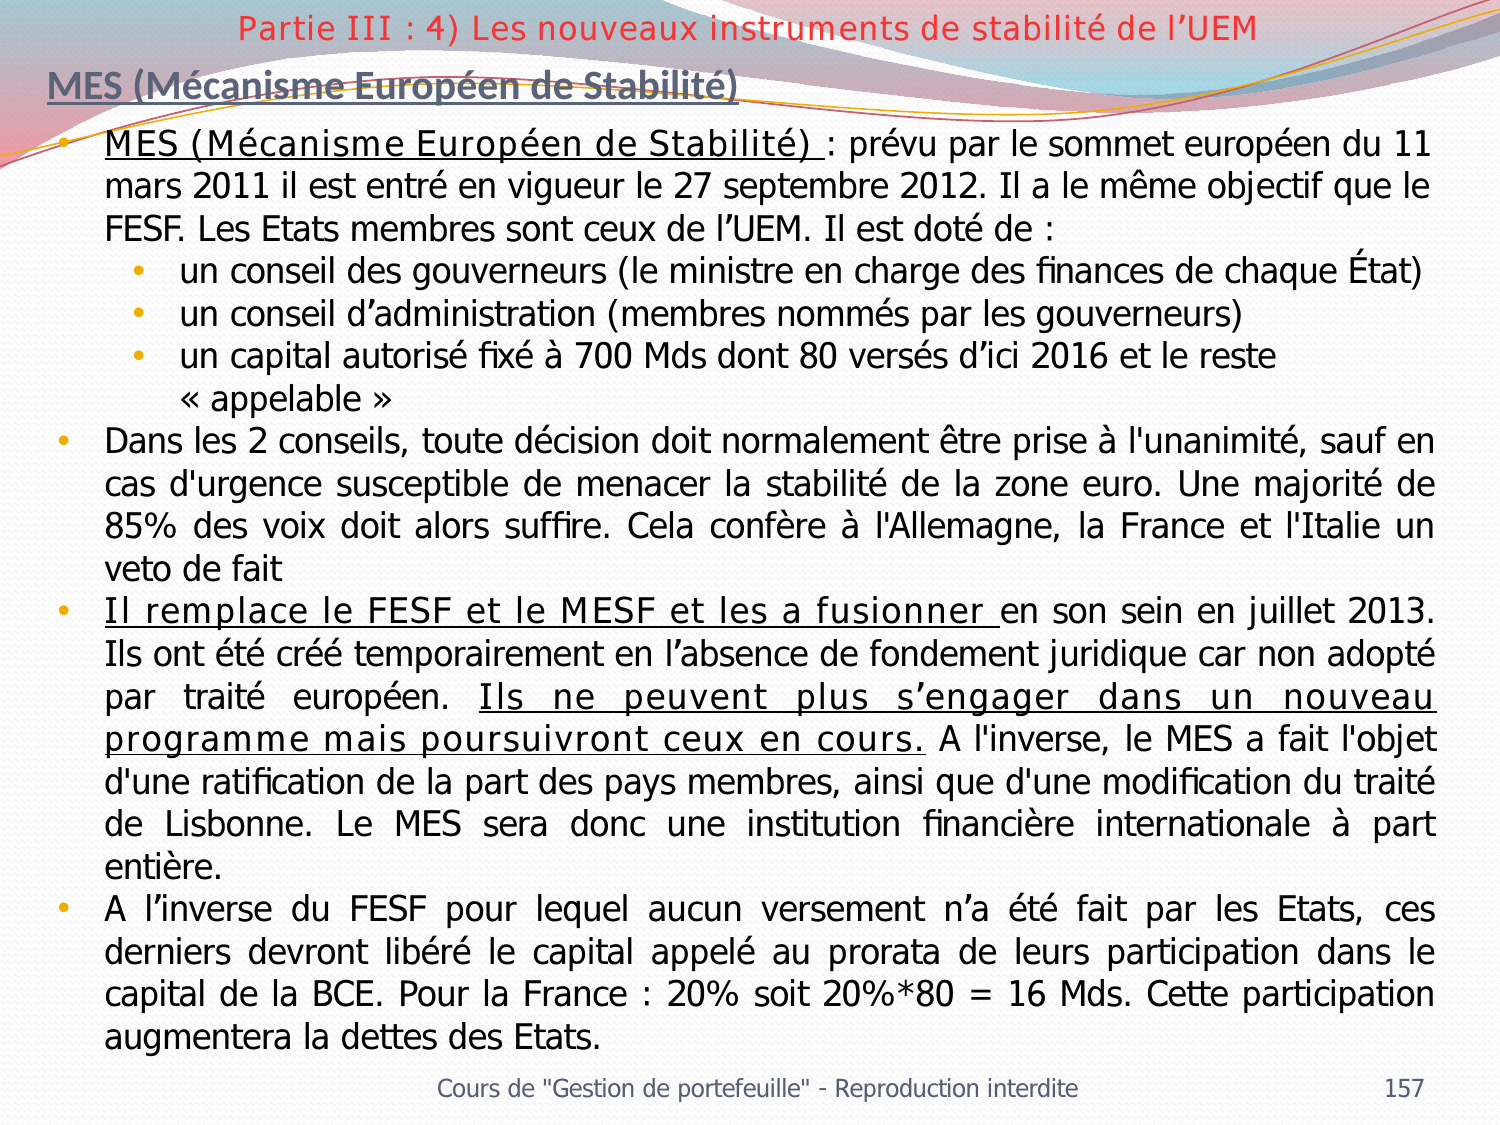

Partie III : 4) Les nouveaux instruments de stabilité de l’UEM
MES (Mécanisme Européen de Stabilité)
MES (Mécanisme Européen de Stabilité) : prévu par le sommet européen du 11 mars 2011 il est entré en vigueur le 27 septembre 2012. Il a le même objectif que le FESF. Les Etats membres sont ceux de l’UEM. Il est doté de :
un conseil des gouverneurs (le ministre en charge des finances de chaque État)
un conseil d’administration (membres nommés par les gouverneurs)
un capital autorisé fixé à 700 Mds dont 80 versés d’ici 2016 et le reste « appelable »
Dans les 2 conseils, toute décision doit normalement être prise à l'unanimité, sauf en cas d'urgence susceptible de menacer la stabilité de la zone euro. Une majorité de 85% des voix doit alors suffire. Cela confère à l'Allemagne, la France et l'Italie un veto de fait
Il remplace le FESF et le MESF et les a fusionner en son sein en juillet 2013. Ils ont été créé temporairement en l’absence de fondement juridique car non adopté par traité européen. Ils ne peuvent plus s’engager dans un nouveau programme mais poursuivront ceux en cours. A l'inverse, le MES a fait l'objet d'une ratification de la part des pays membres, ainsi que d'une modification du traité de Lisbonne. Le MES sera donc une institution financière internationale à part entière.
A l’inverse du FESF pour lequel aucun versement n’a été fait par les Etats, ces derniers devront libéré le capital appelé au prorata de leurs participation dans le capital de la BCE. Pour la France : 20% soit 20%*80 = 16 Mds. Cette participation augmentera la dettes des Etats.
157
Cours de "Gestion de portefeuille" - Reproduction interdite